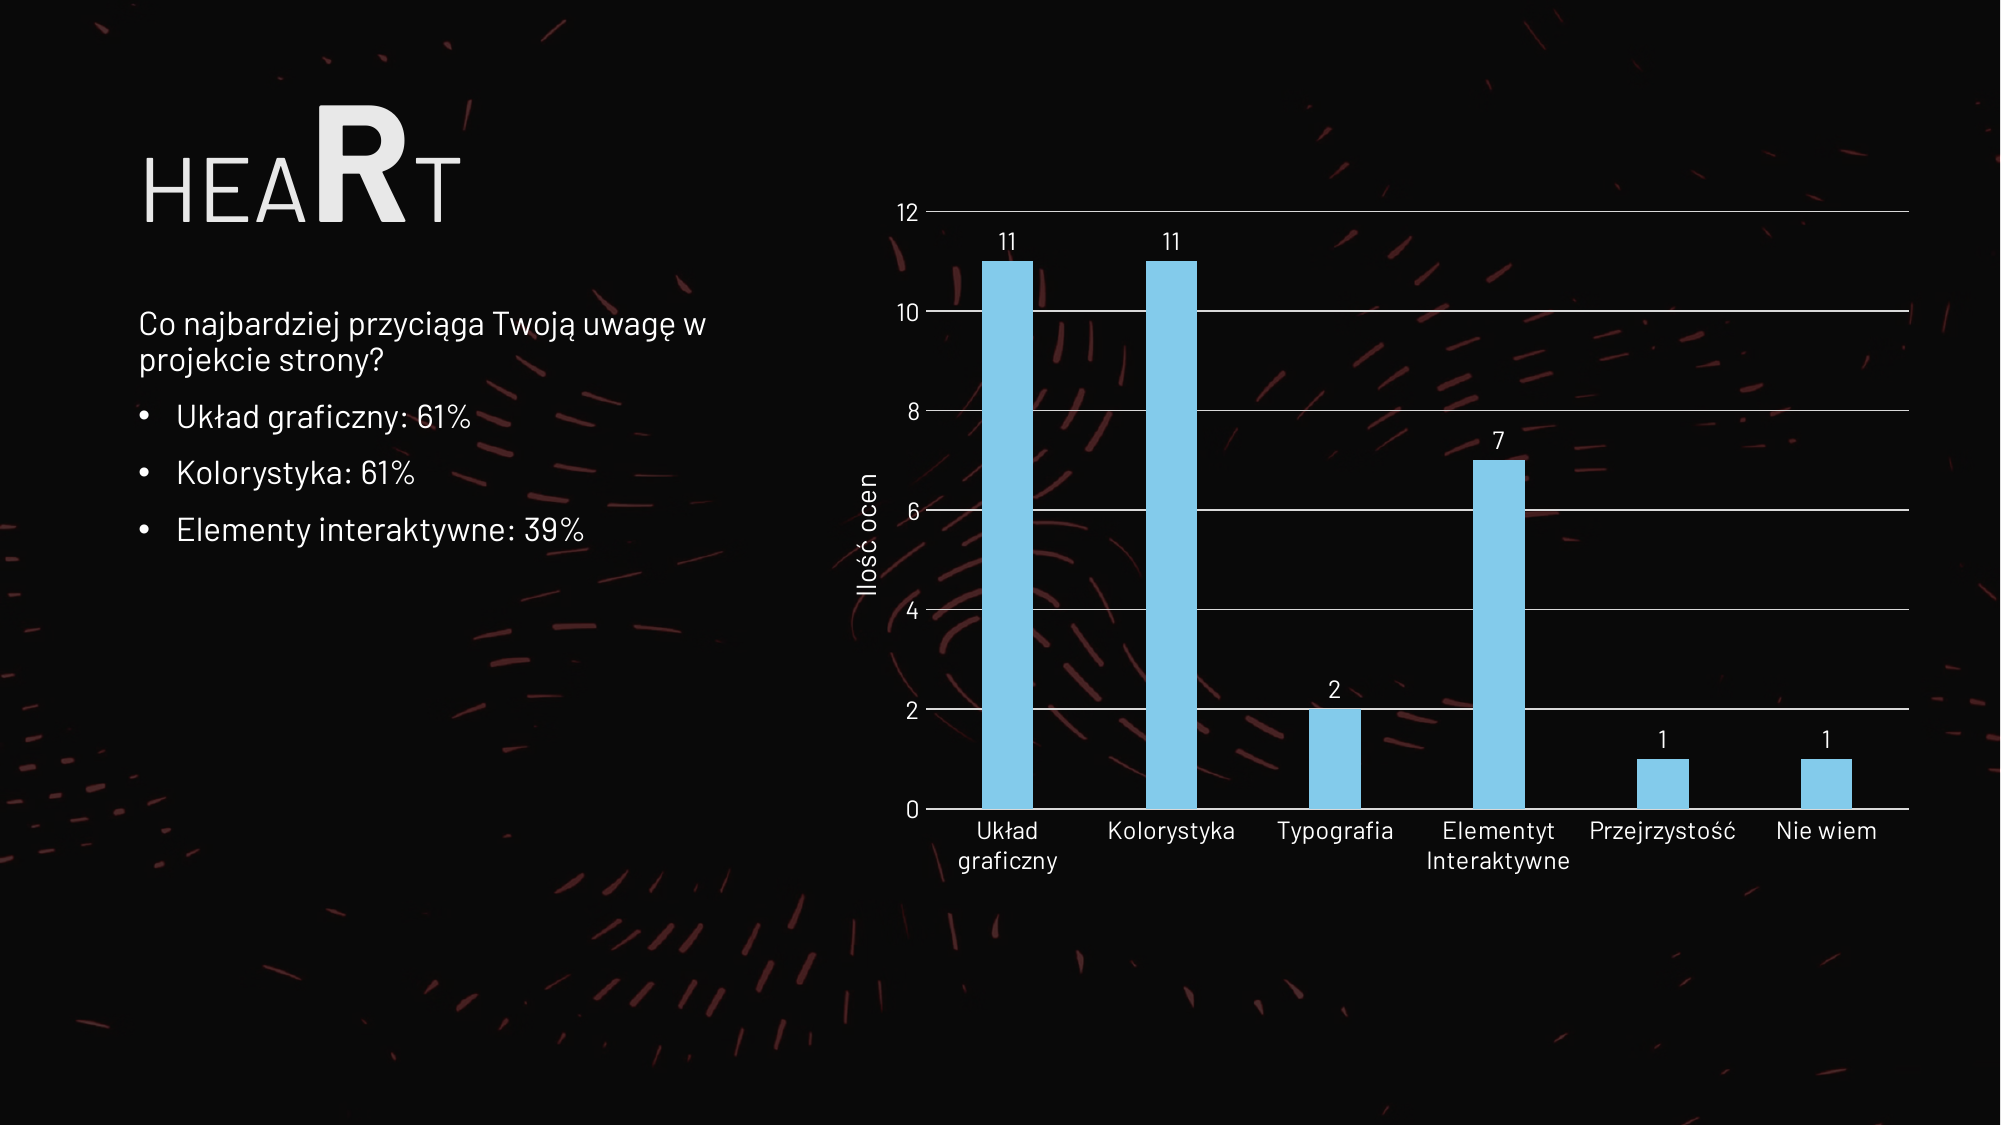

# HEART

### Chart

| Category | Seria 1 |
|---|---|
| Układ graficzny | 11.0 |
| Kolorystyka | 11.0 |
| Typografia | 2.0 |
| Elementyt Interaktywne | 7.0 |
| Przejrzystość | 1.0 |
| Nie wiem | 1.0 |
Co najbardziej przyciąga Twoją uwagę w projekcie strony?
Układ graficzny: 61%
Kolorystyka: 61%
Elementy interaktywne: 39%